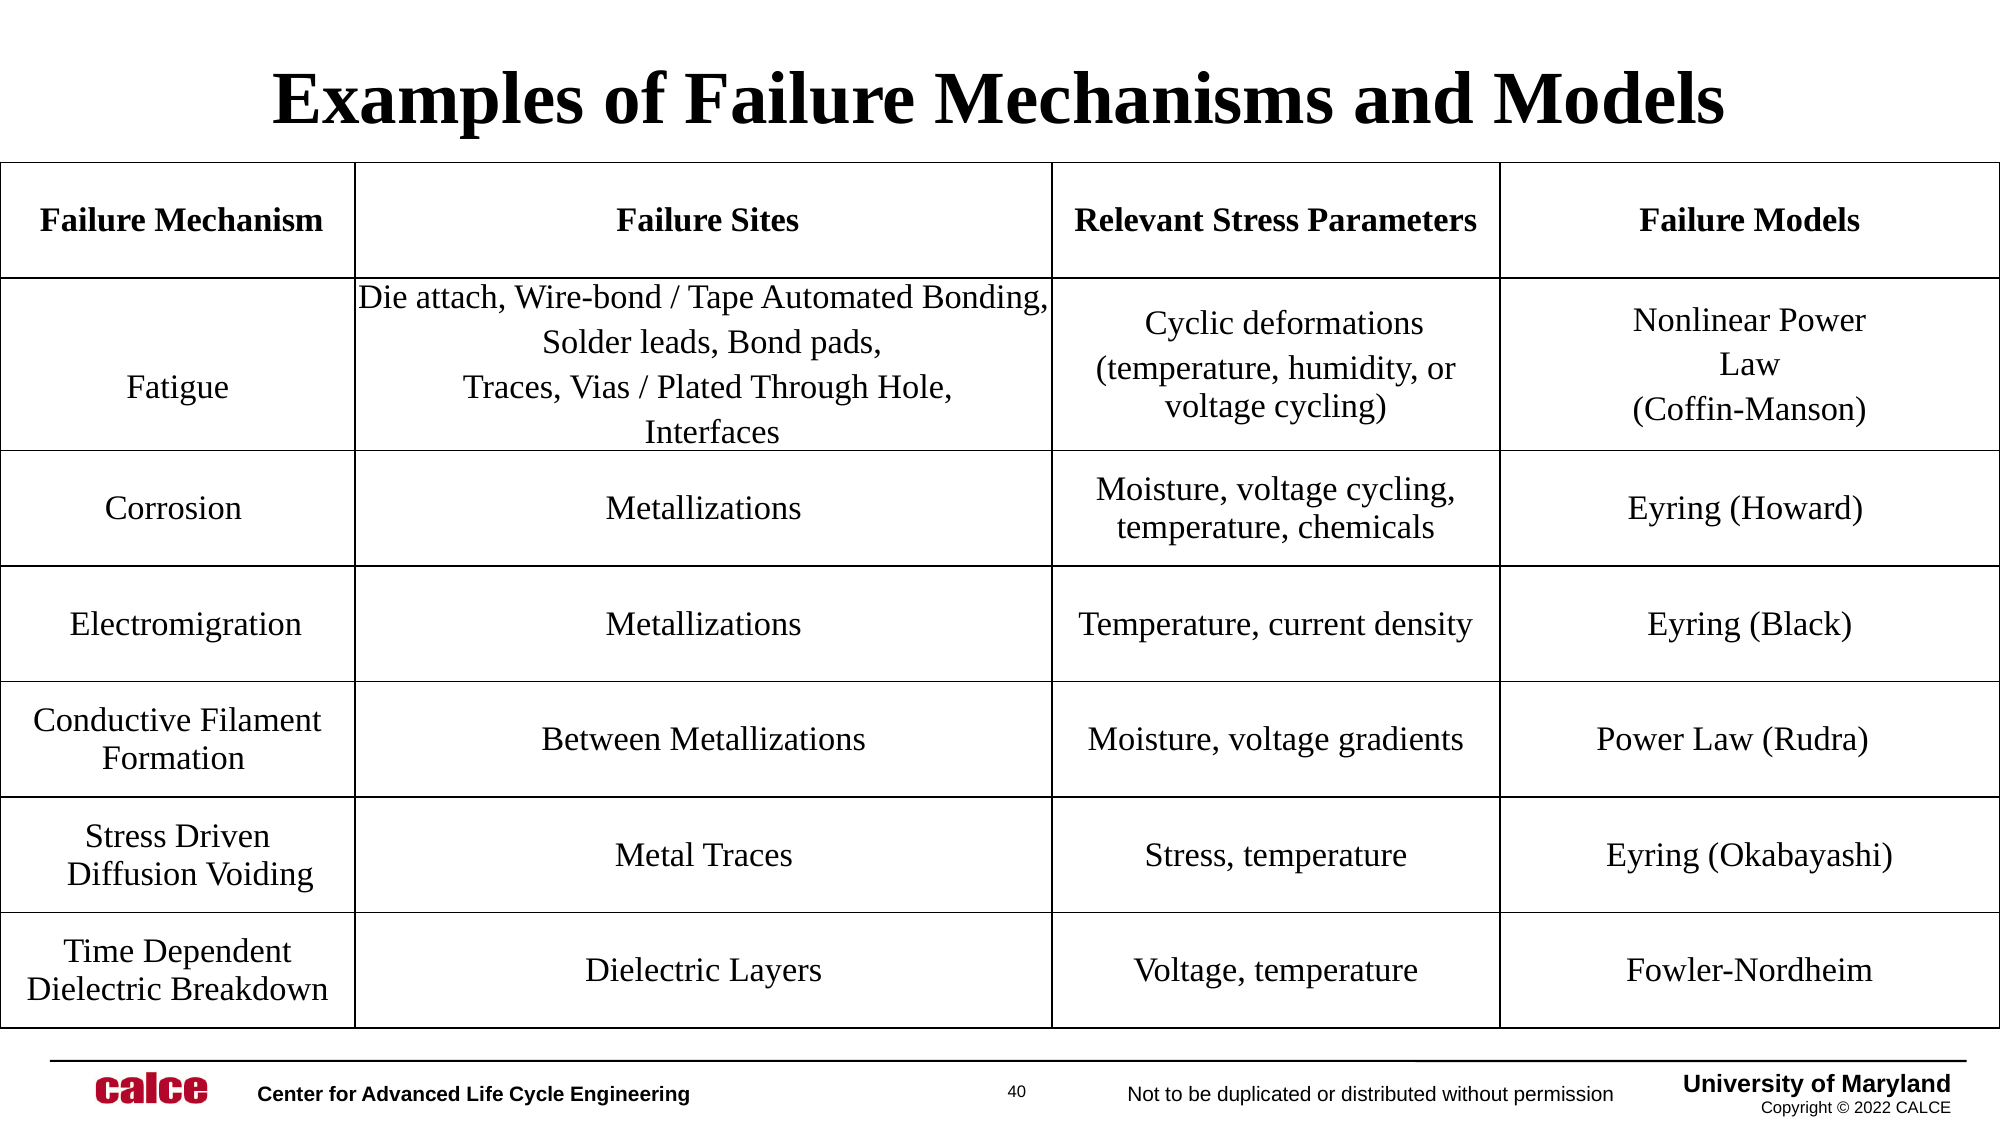

# Examples of Failure Mechanisms and Models
| Failure Mechanism | Failure Sites | Relevant Stress Parameters | Failure Models |
| --- | --- | --- | --- |
| Fatigue | Die attach, Wire-bond / Tape Automated Bonding, Solder leads, Bond pads, Traces, Vias / Plated Through Hole, Interfaces | Cyclic deformations (temperature, humidity, or voltage cycling) | Nonlinear Power Law (Coffin-Manson) |
| Corrosion | Metallizations | Moisture, voltage cycling, temperature, chemicals | Eyring (Howard) |
| Electromigration | Metallizations | Temperature, current density | Eyring (Black) |
| Conductive Filament Formation | Between Metallizations | Moisture, voltage gradients | Power Law (Rudra) |
| Stress Driven Diffusion Voiding | Metal Traces | Stress, temperature | Eyring (Okabayashi) |
| Time Dependent Dielectric Breakdown | Dielectric Layers | Voltage, temperature | Fowler-Nordheim |